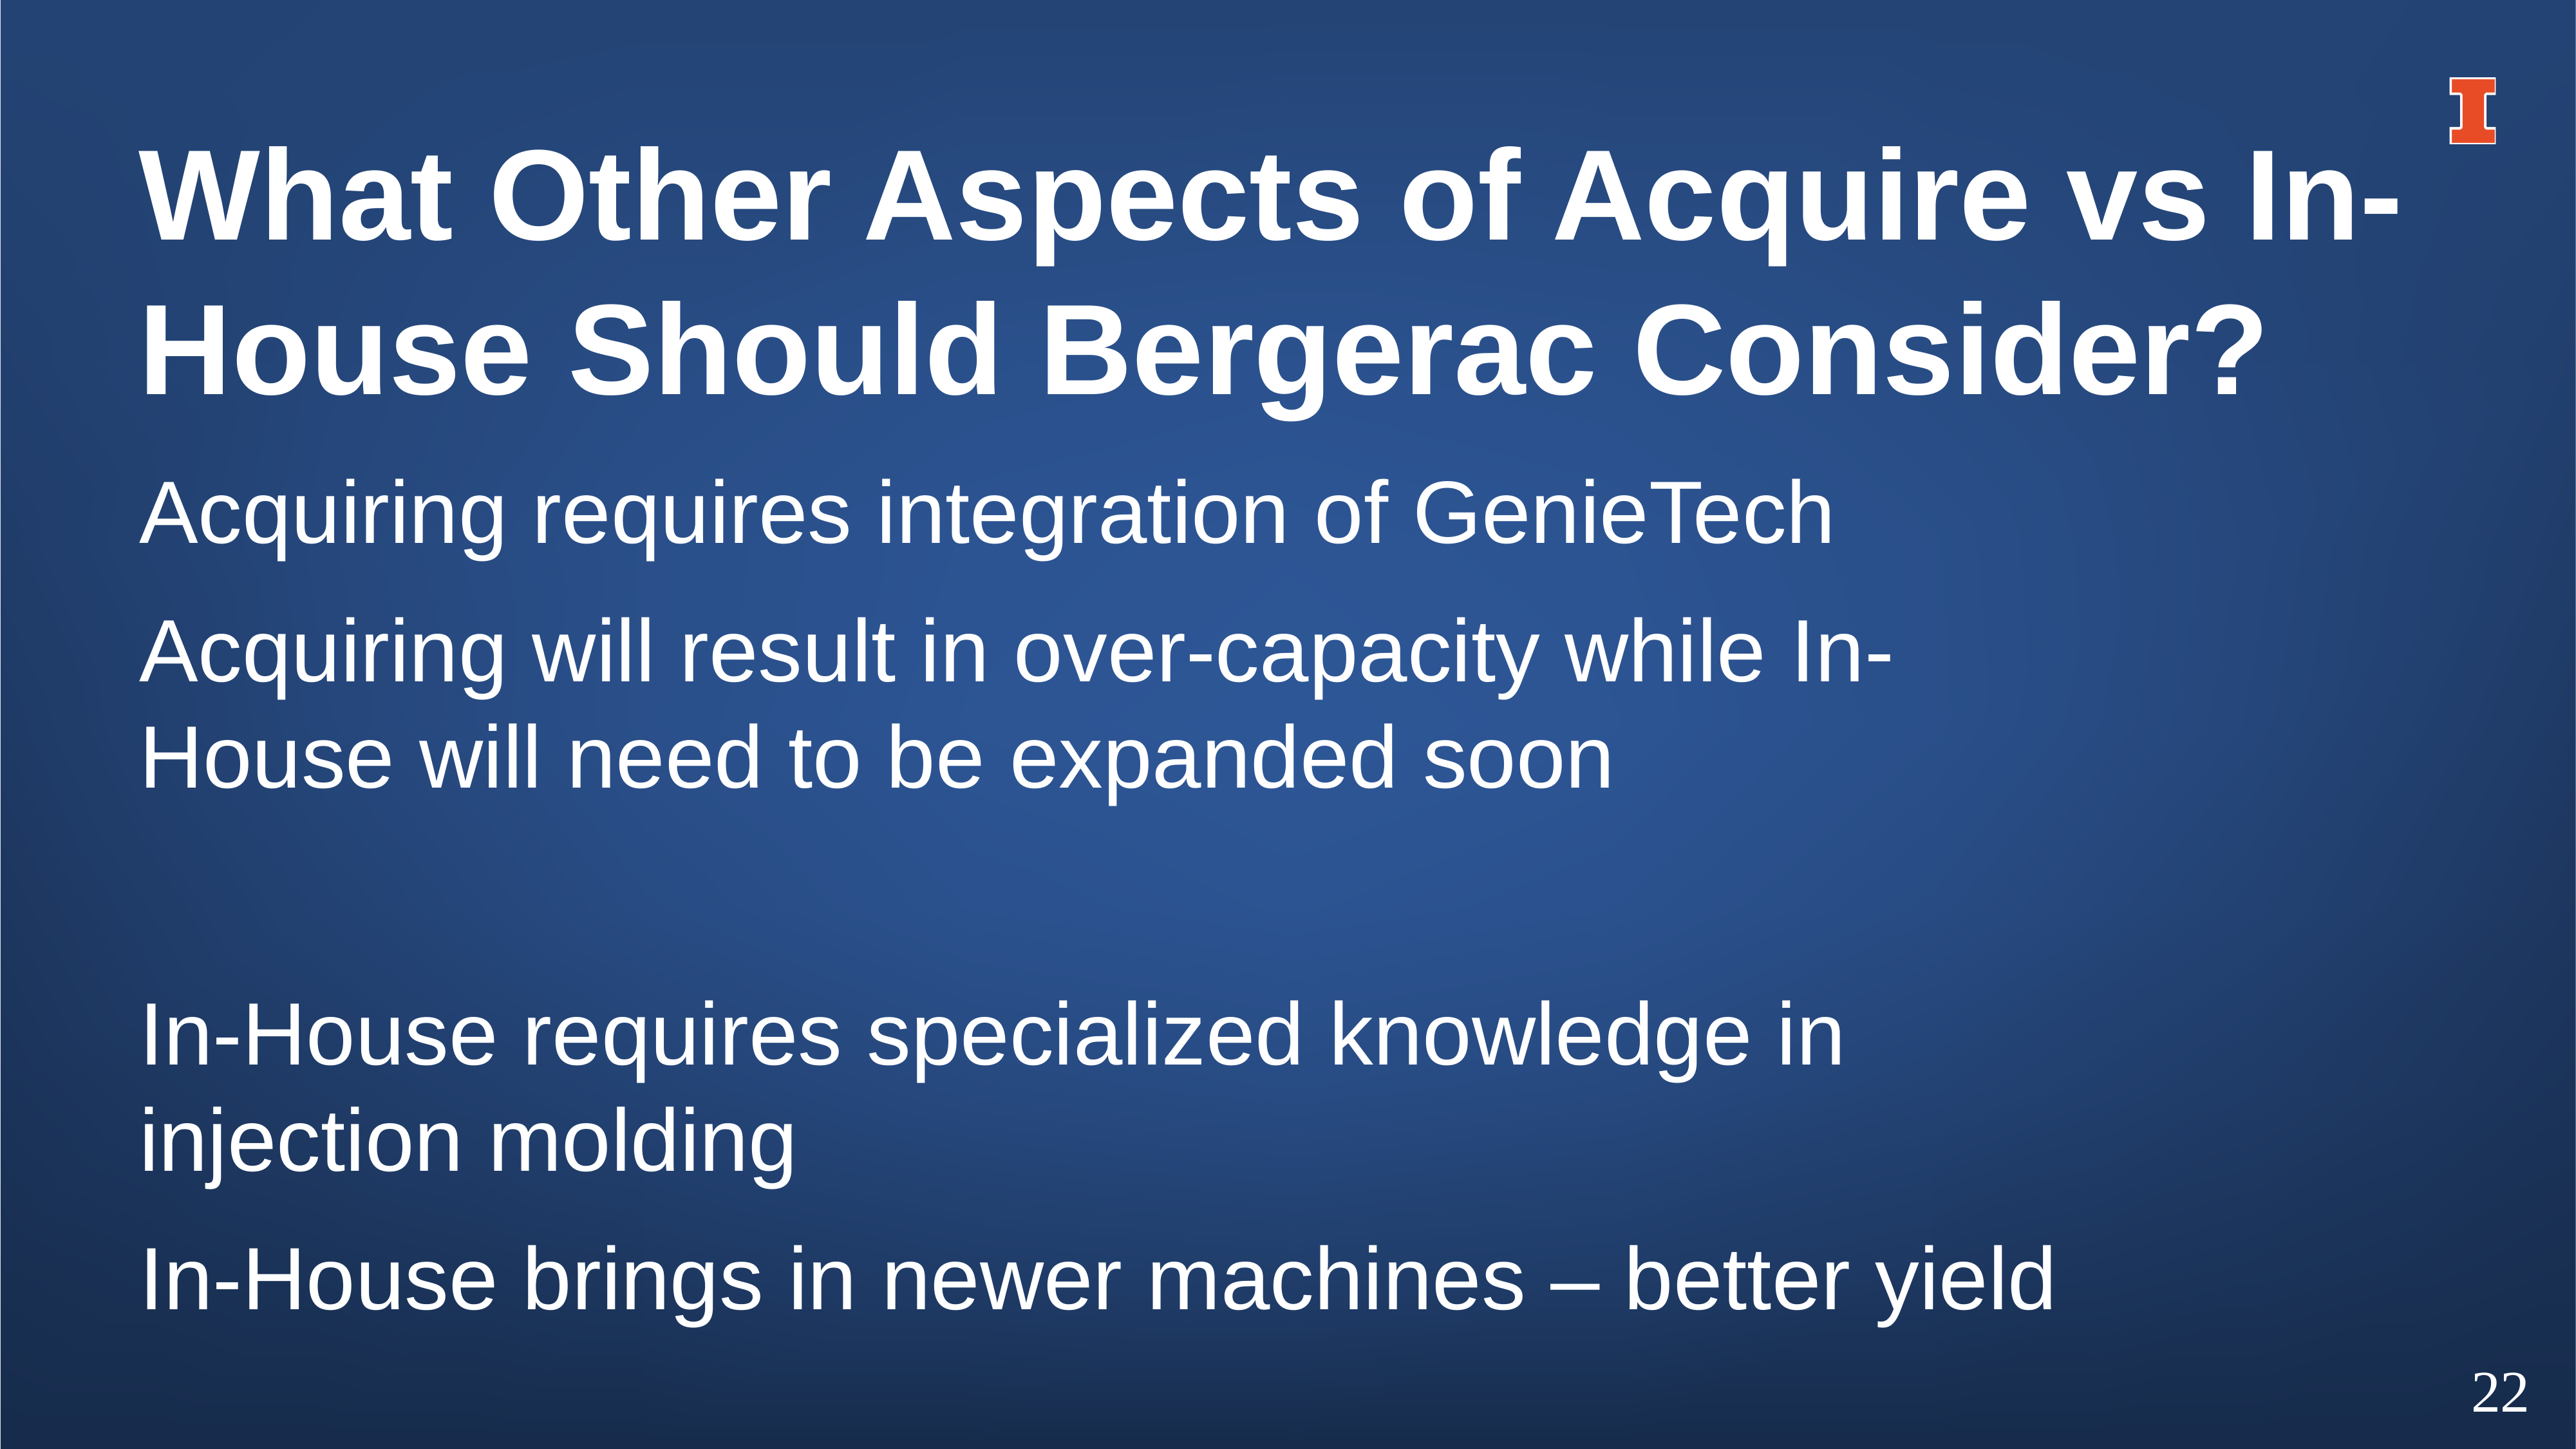

# What Other Aspects of Acquire vs In- House Should Bergerac Consider?

Acquiring requires integration of GenieTech
Acquiring will result in over-capacity while In-House will need to be expanded soon

In-House requires specialized knowledge in injection molding
In-House brings in newer machines – better yield